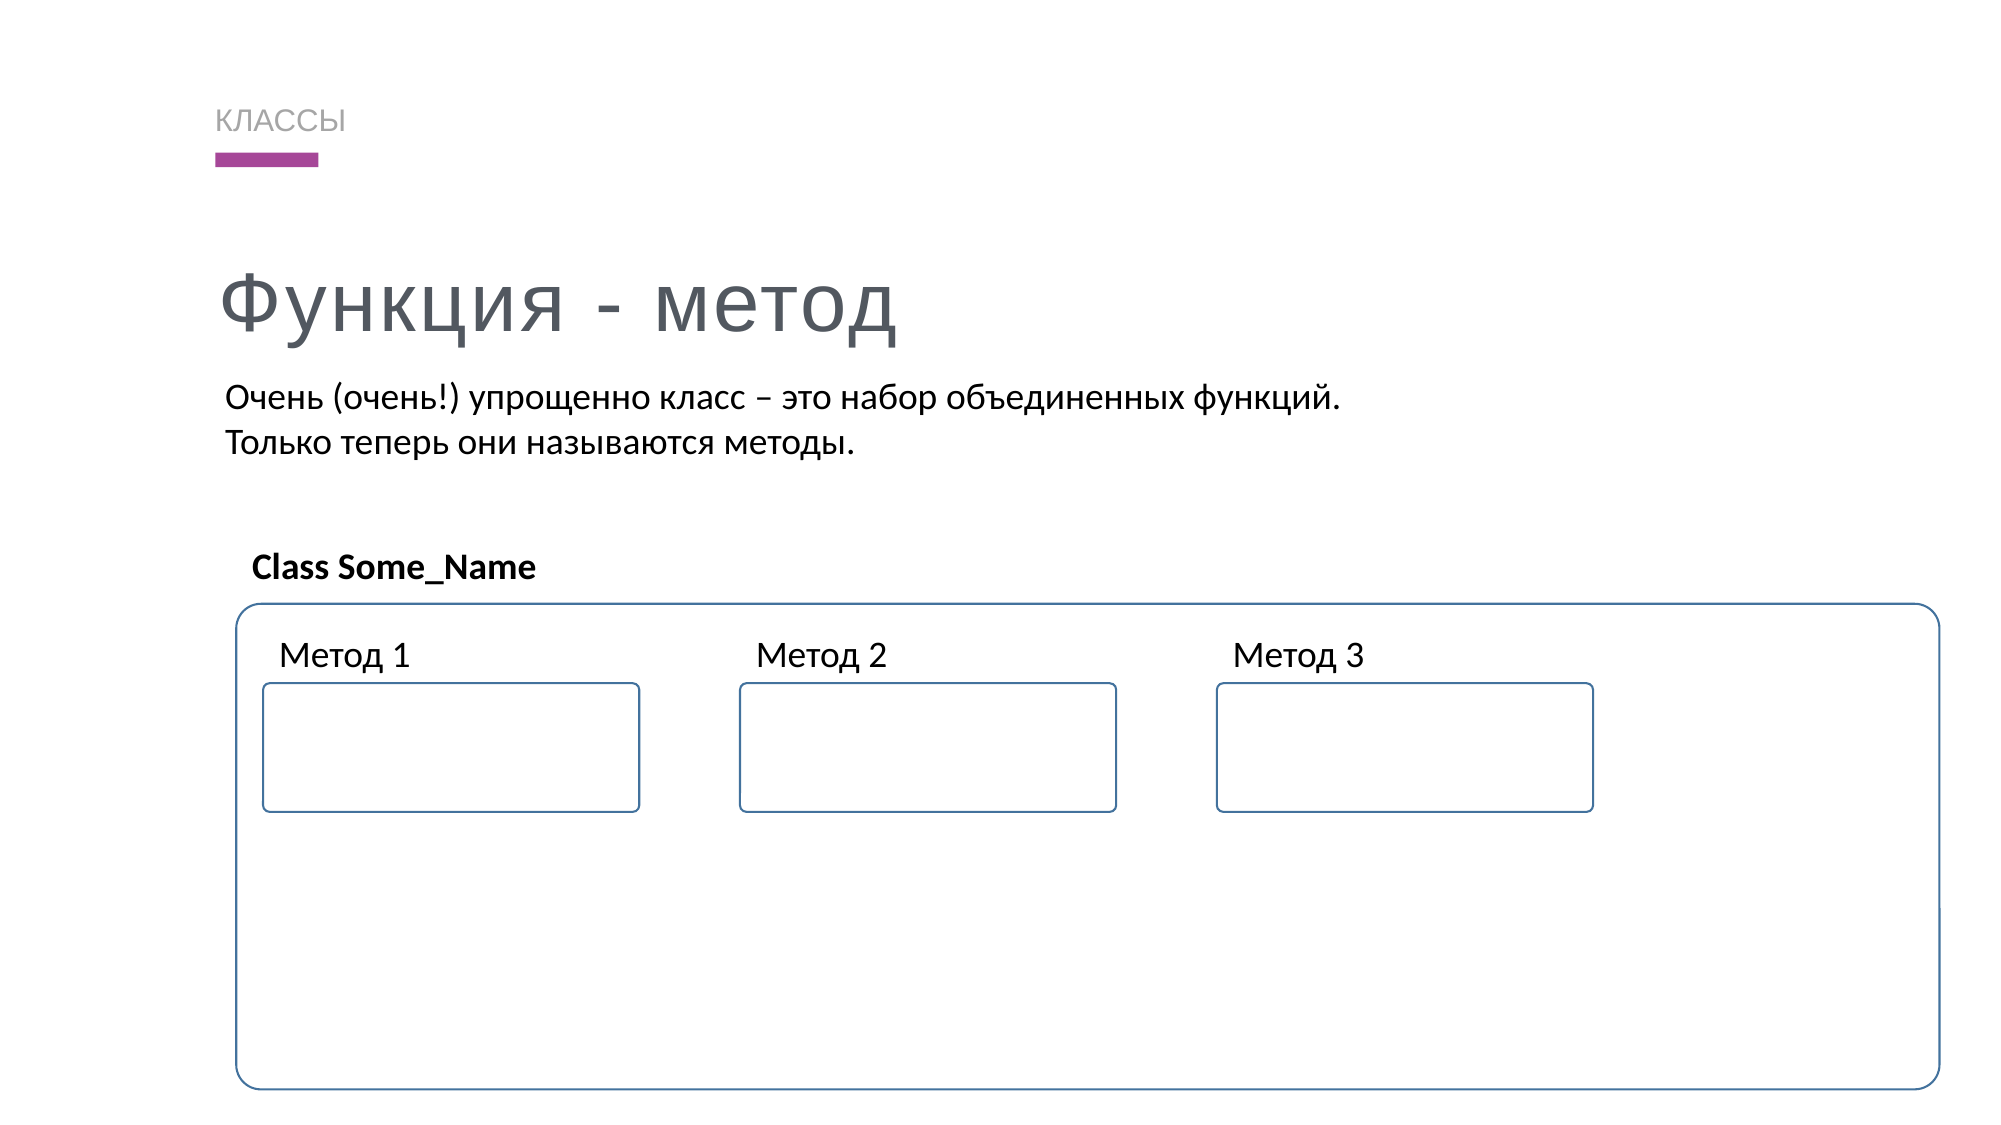

ТЗ разработчикам
Классы

Функция - метод
Очень (очень!) упрощенно класс – это набор объединенных функций.
Только теперь они называются методы.
Class Some_Name

Метод 1
Метод 2
Метод 3